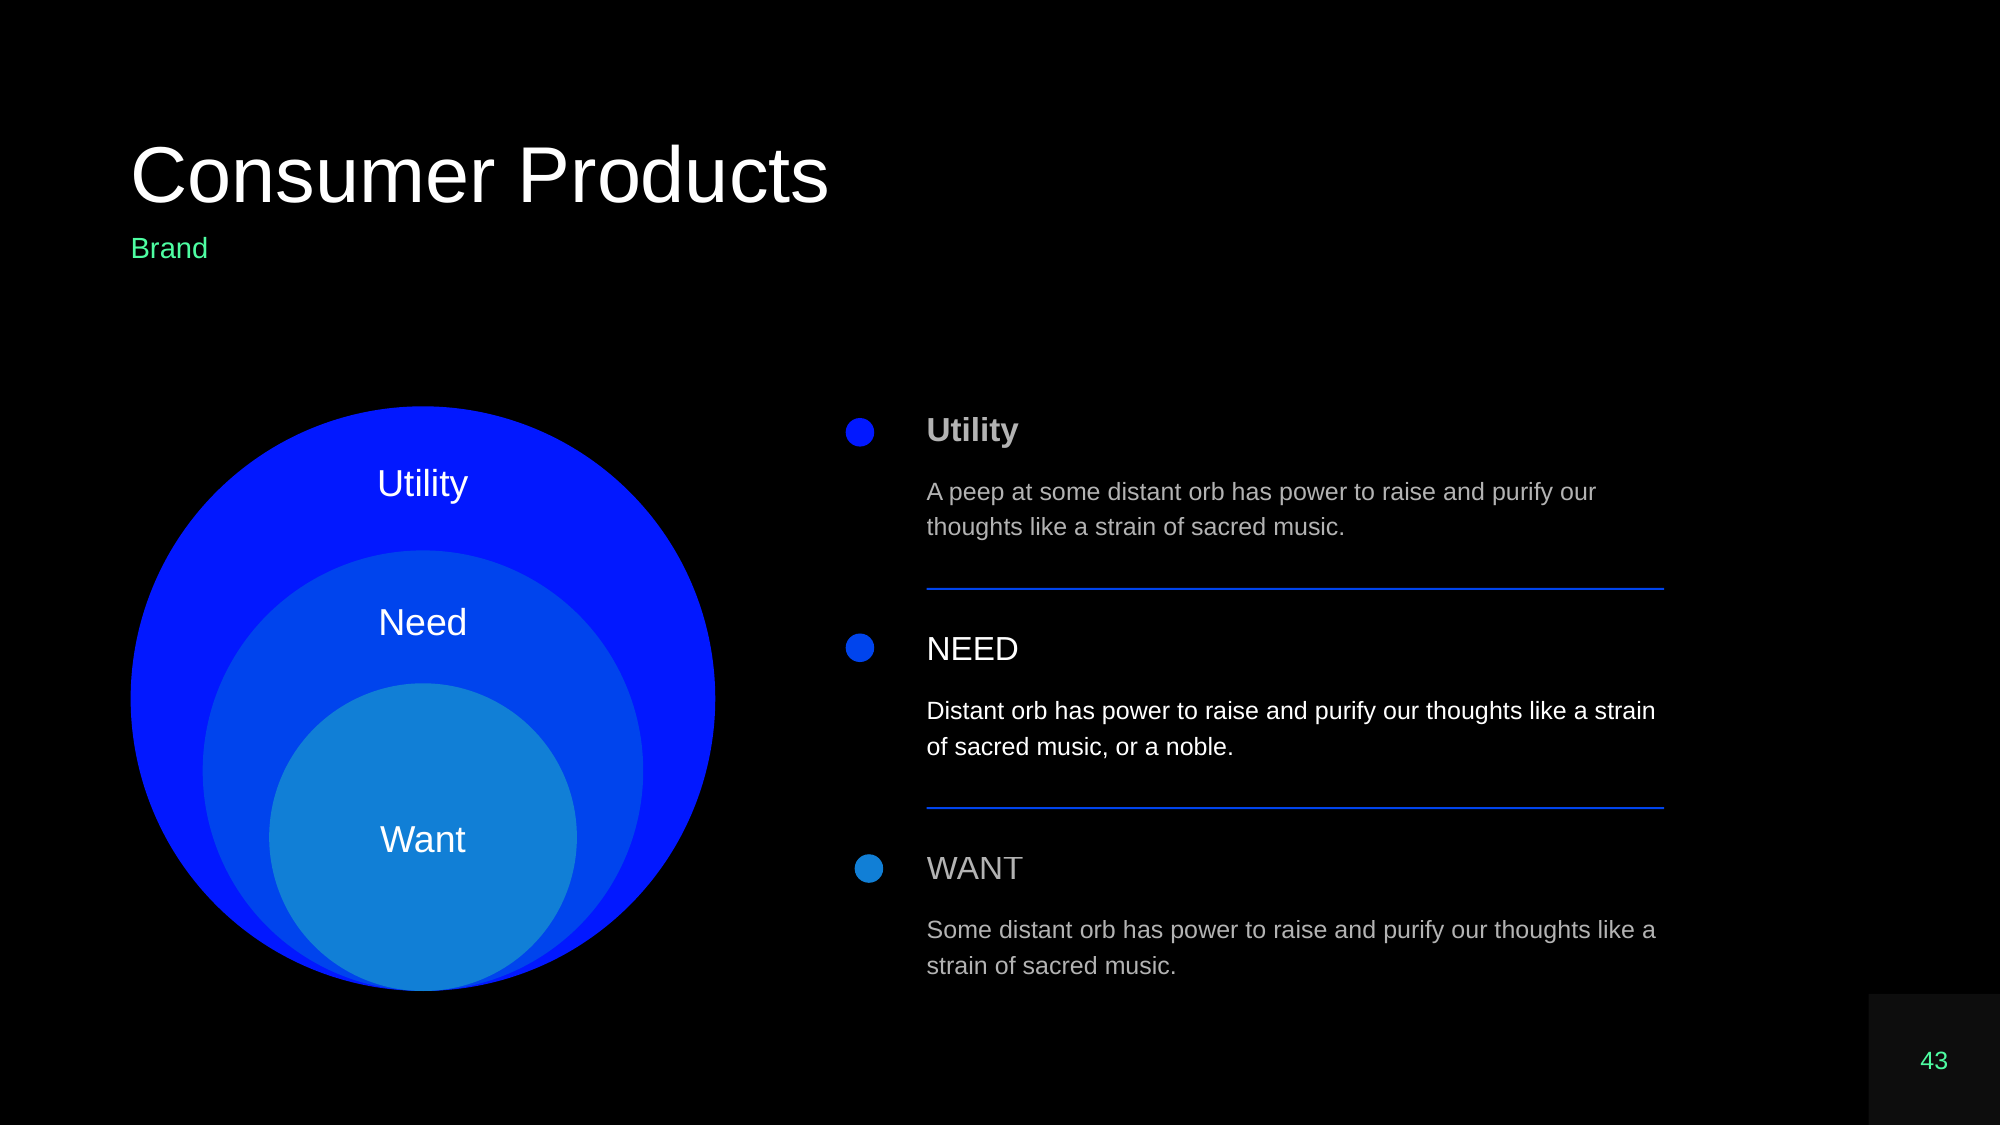

# Consumer Products
Brand
Utility
A peep at some distant orb has power to raise and purify our thoughts like a strain of sacred music.
Utility

Need

NEED
Distant orb has power to raise and purify our thoughts like a strain of sacred music, or a noble.

Want

WANT
Some distant orb has power to raise and purify our thoughts like a strain of sacred music.

43